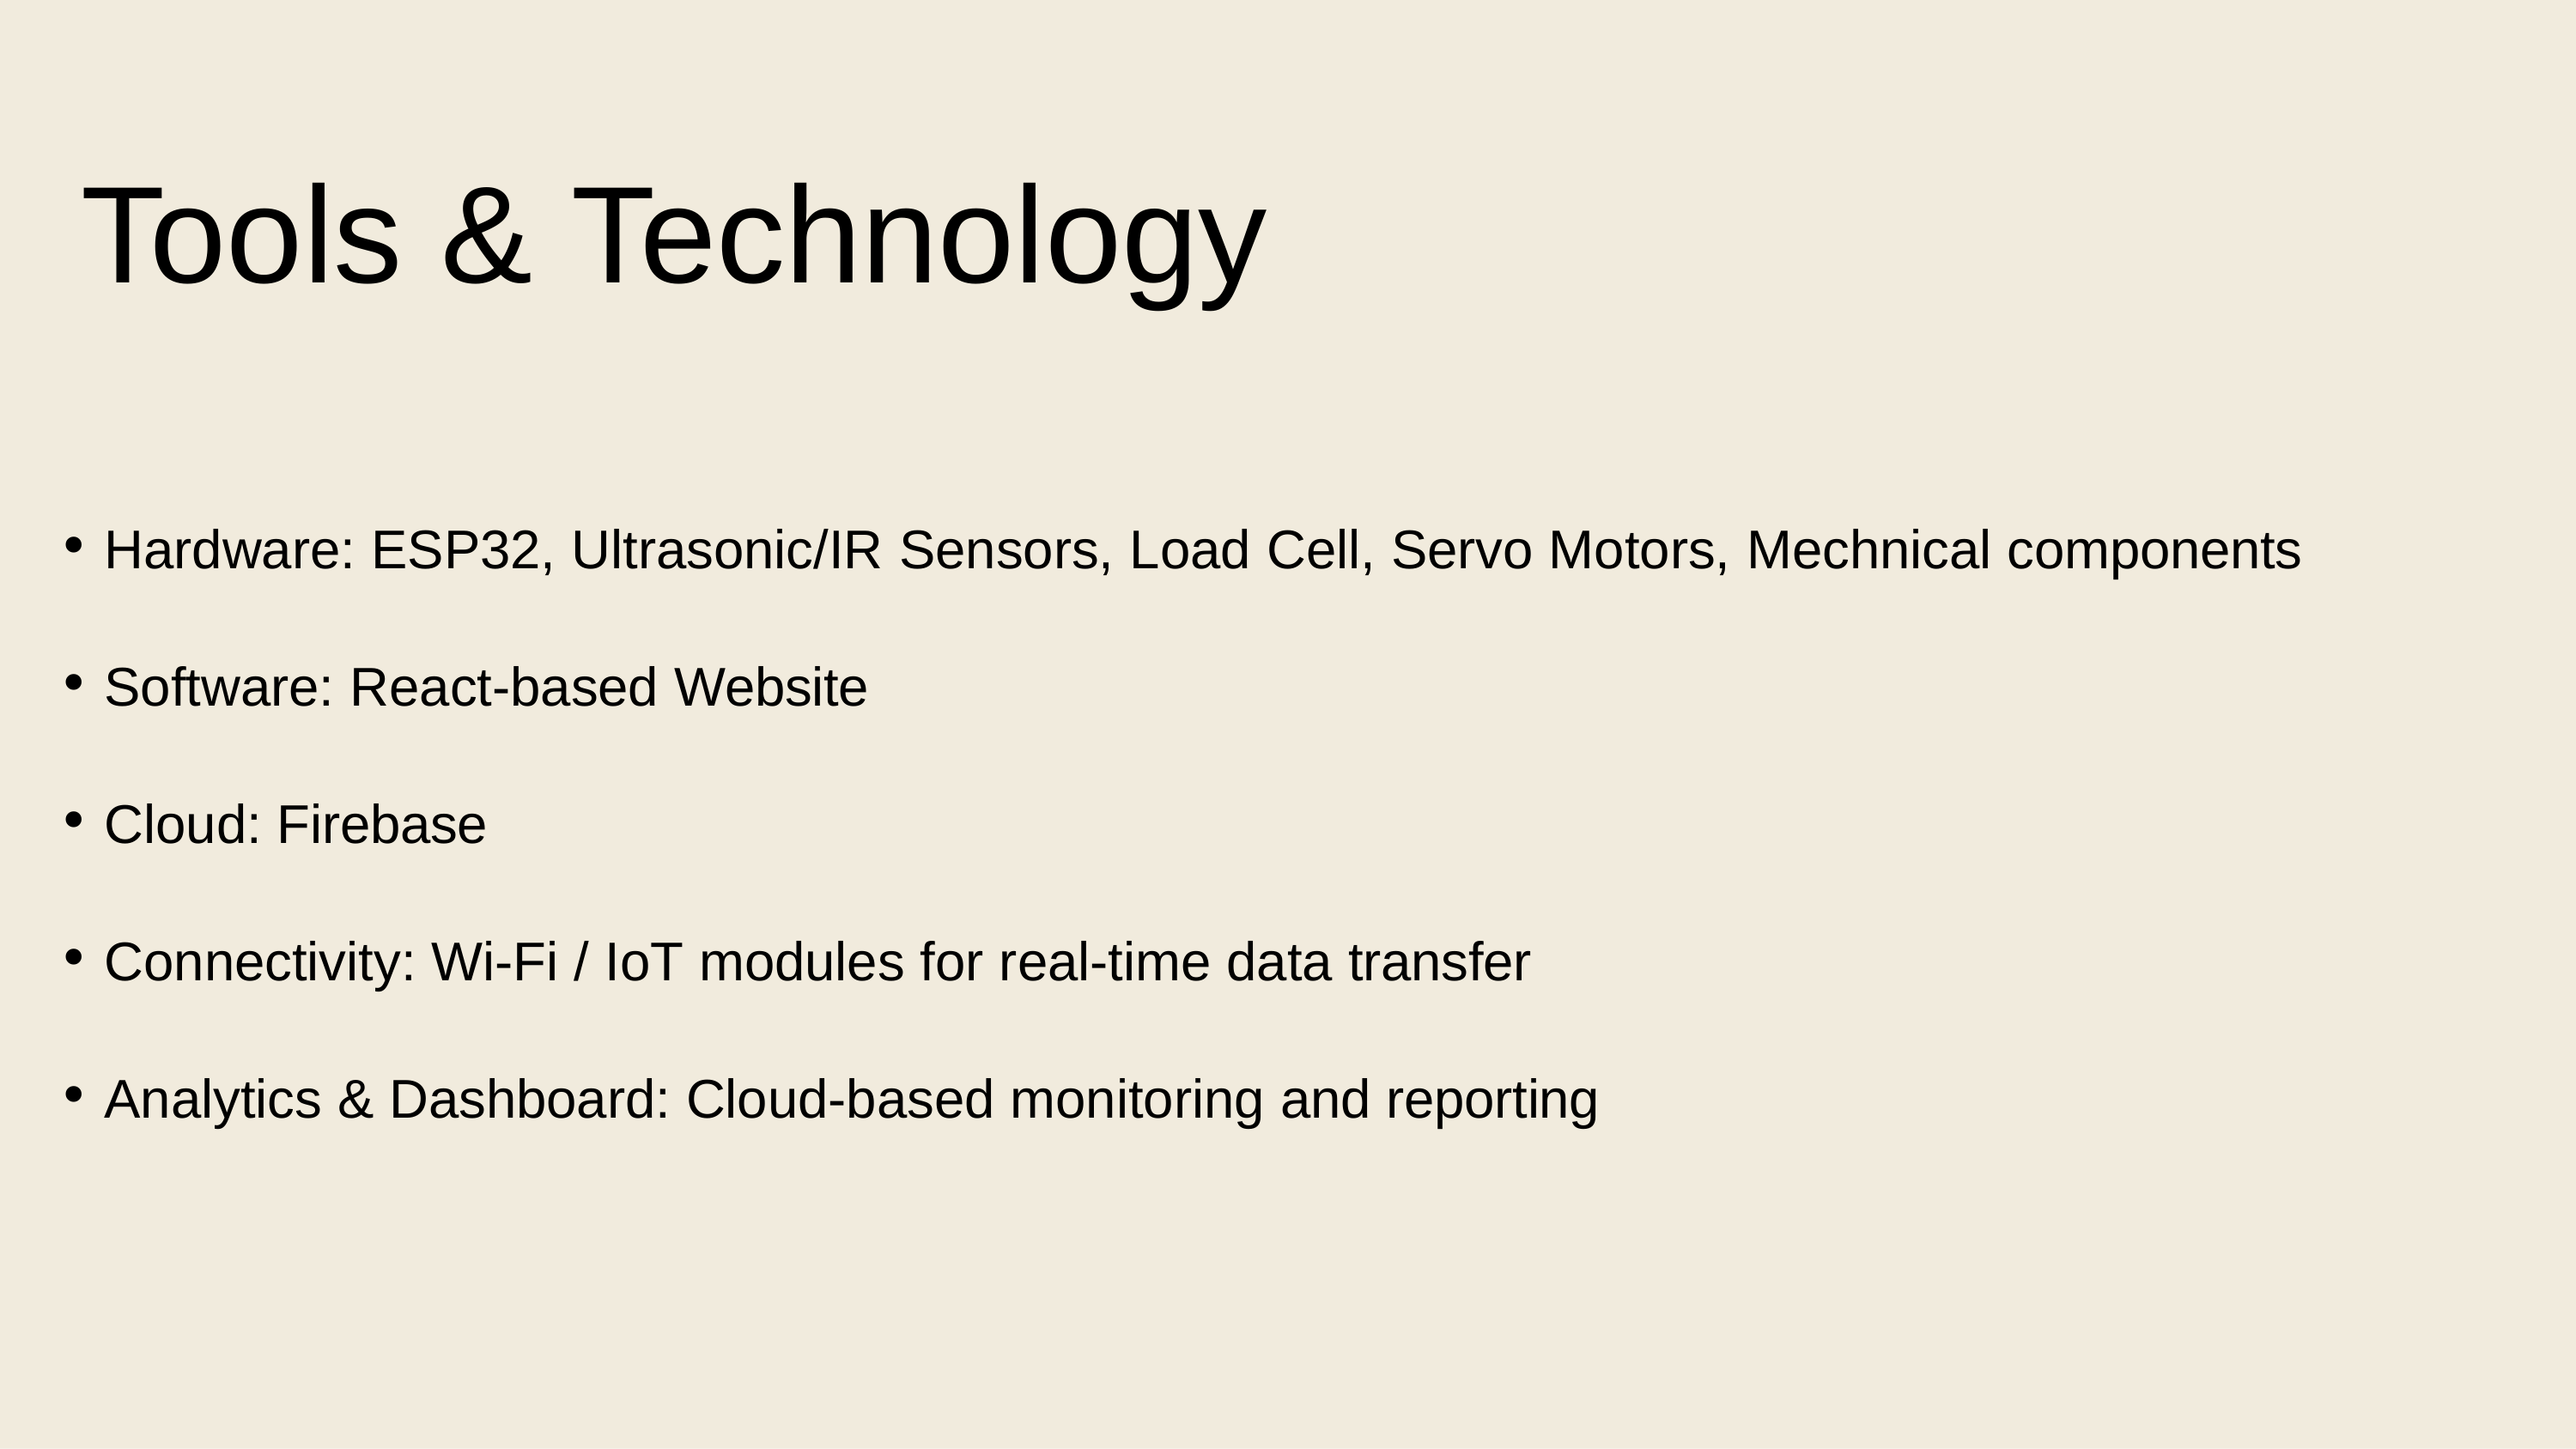

# Tools & Technology
Hardware: ESP32, Ultrasonic/IR Sensors, Load Cell, Servo Motors, Mechnical components
Software: React-based Website
Cloud: Firebase
Connectivity: Wi-Fi / IoT modules for real-time data transfer
Analytics & Dashboard: Cloud-based monitoring and reporting